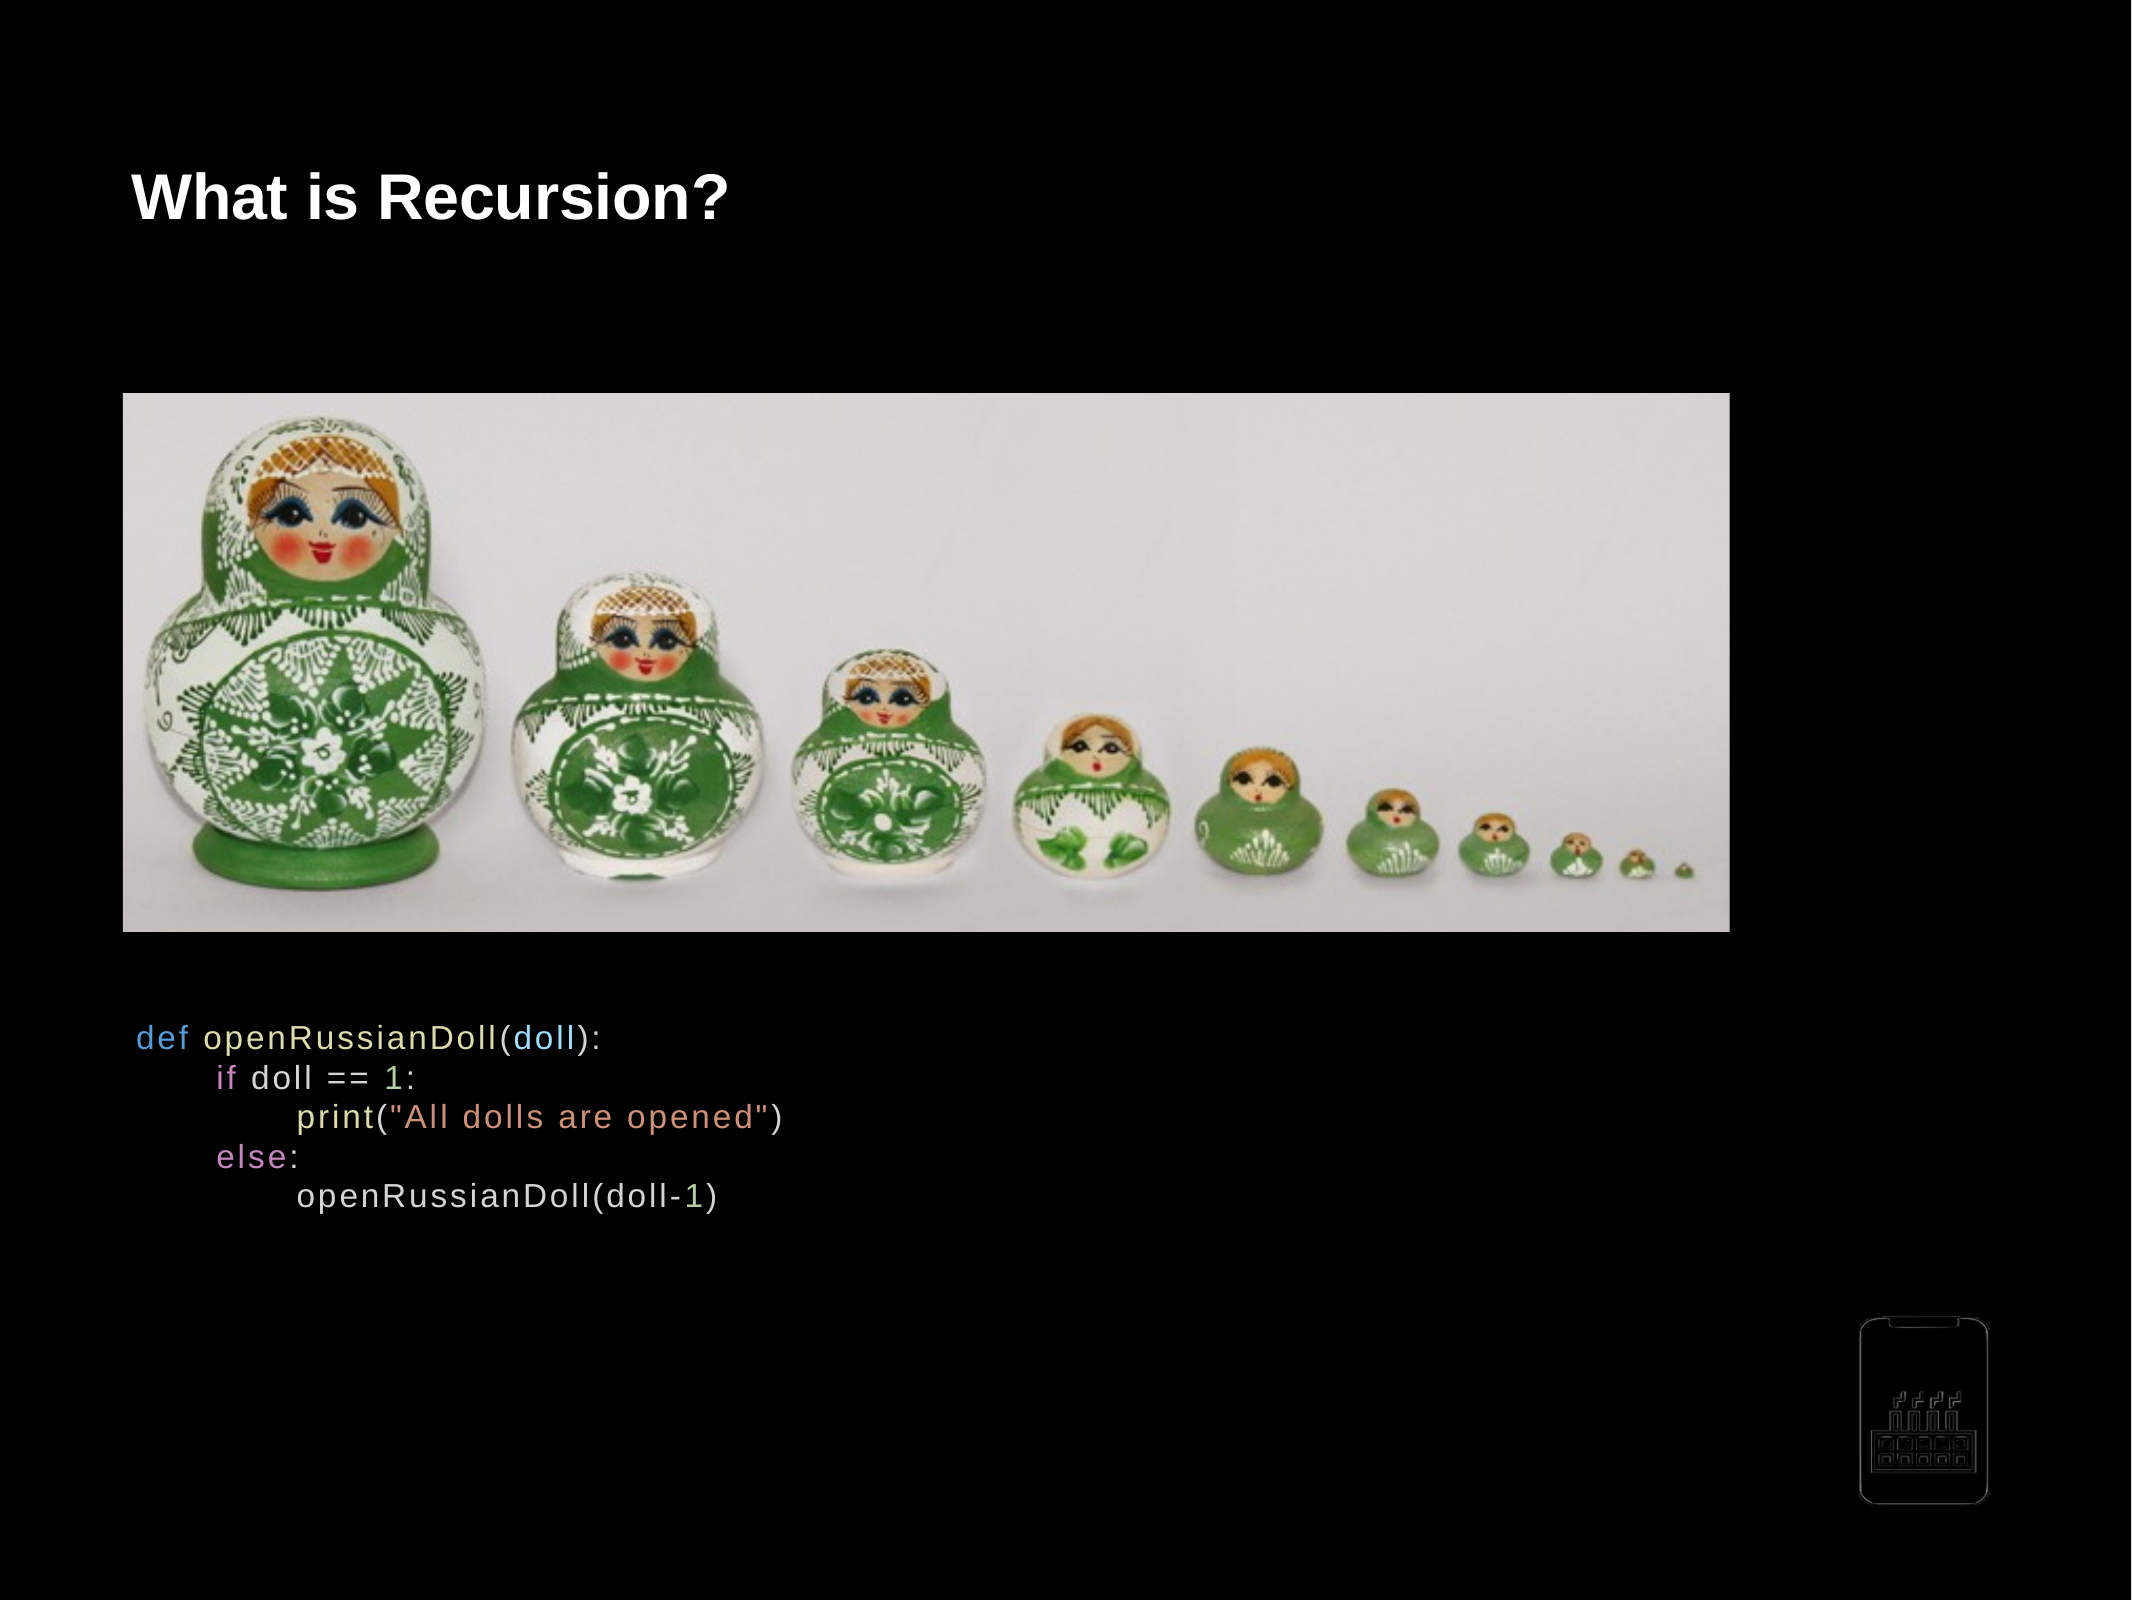

What is Recursion?
Recursion = a way of solving a problem by having a function calling itself

def openRussianDoll(doll):
if doll == 1:
print("All dolls are opened")
else:
openRussianDoll(doll-1)

AppMillers
www.appmillers.com